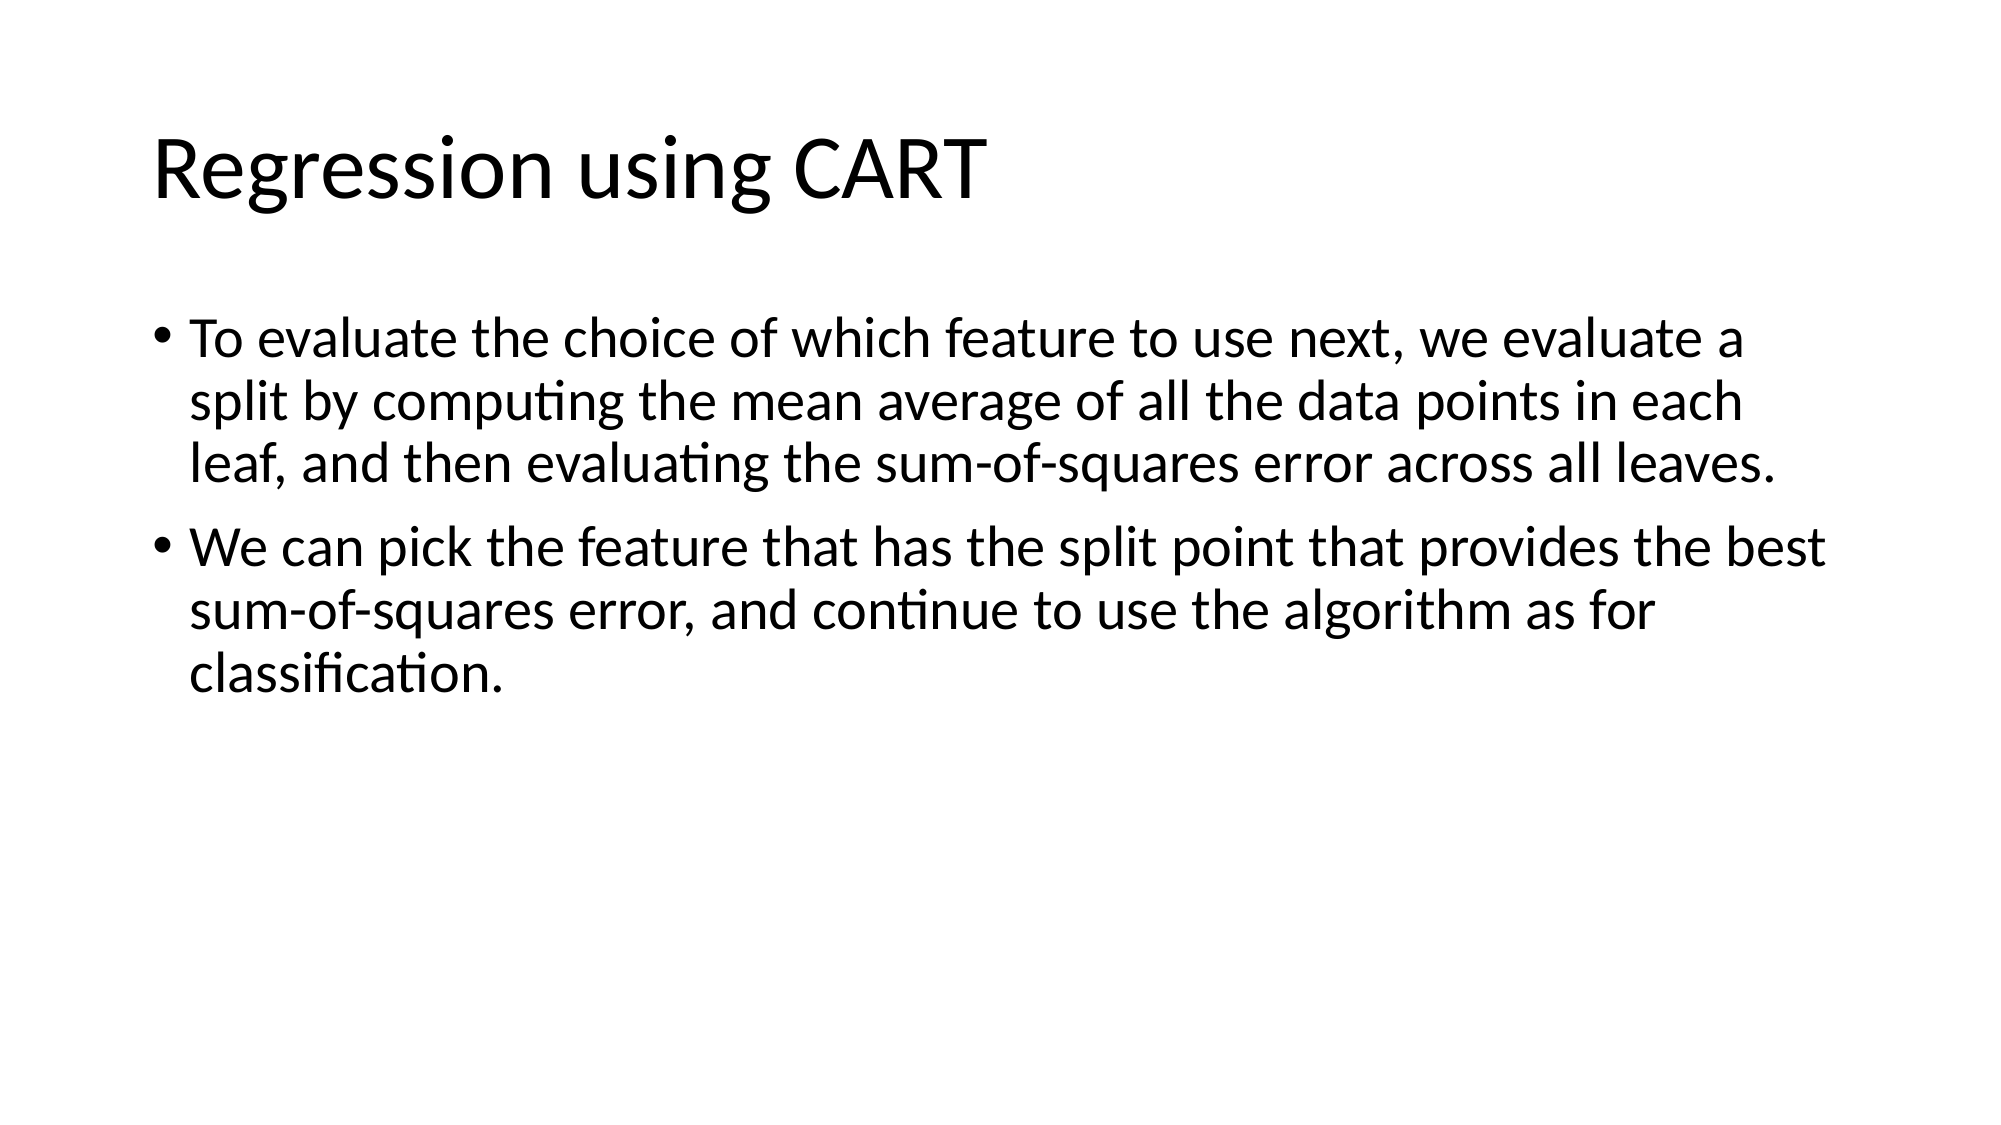

# Regression using CART
To evaluate the choice of which feature to use next, we evaluate a split by computing the mean average of all the data points in each leaf, and then evaluating the sum-of-squares error across all leaves.
We can pick the feature that has the split point that provides the best sum-of-squares error, and continue to use the algorithm as for classification.